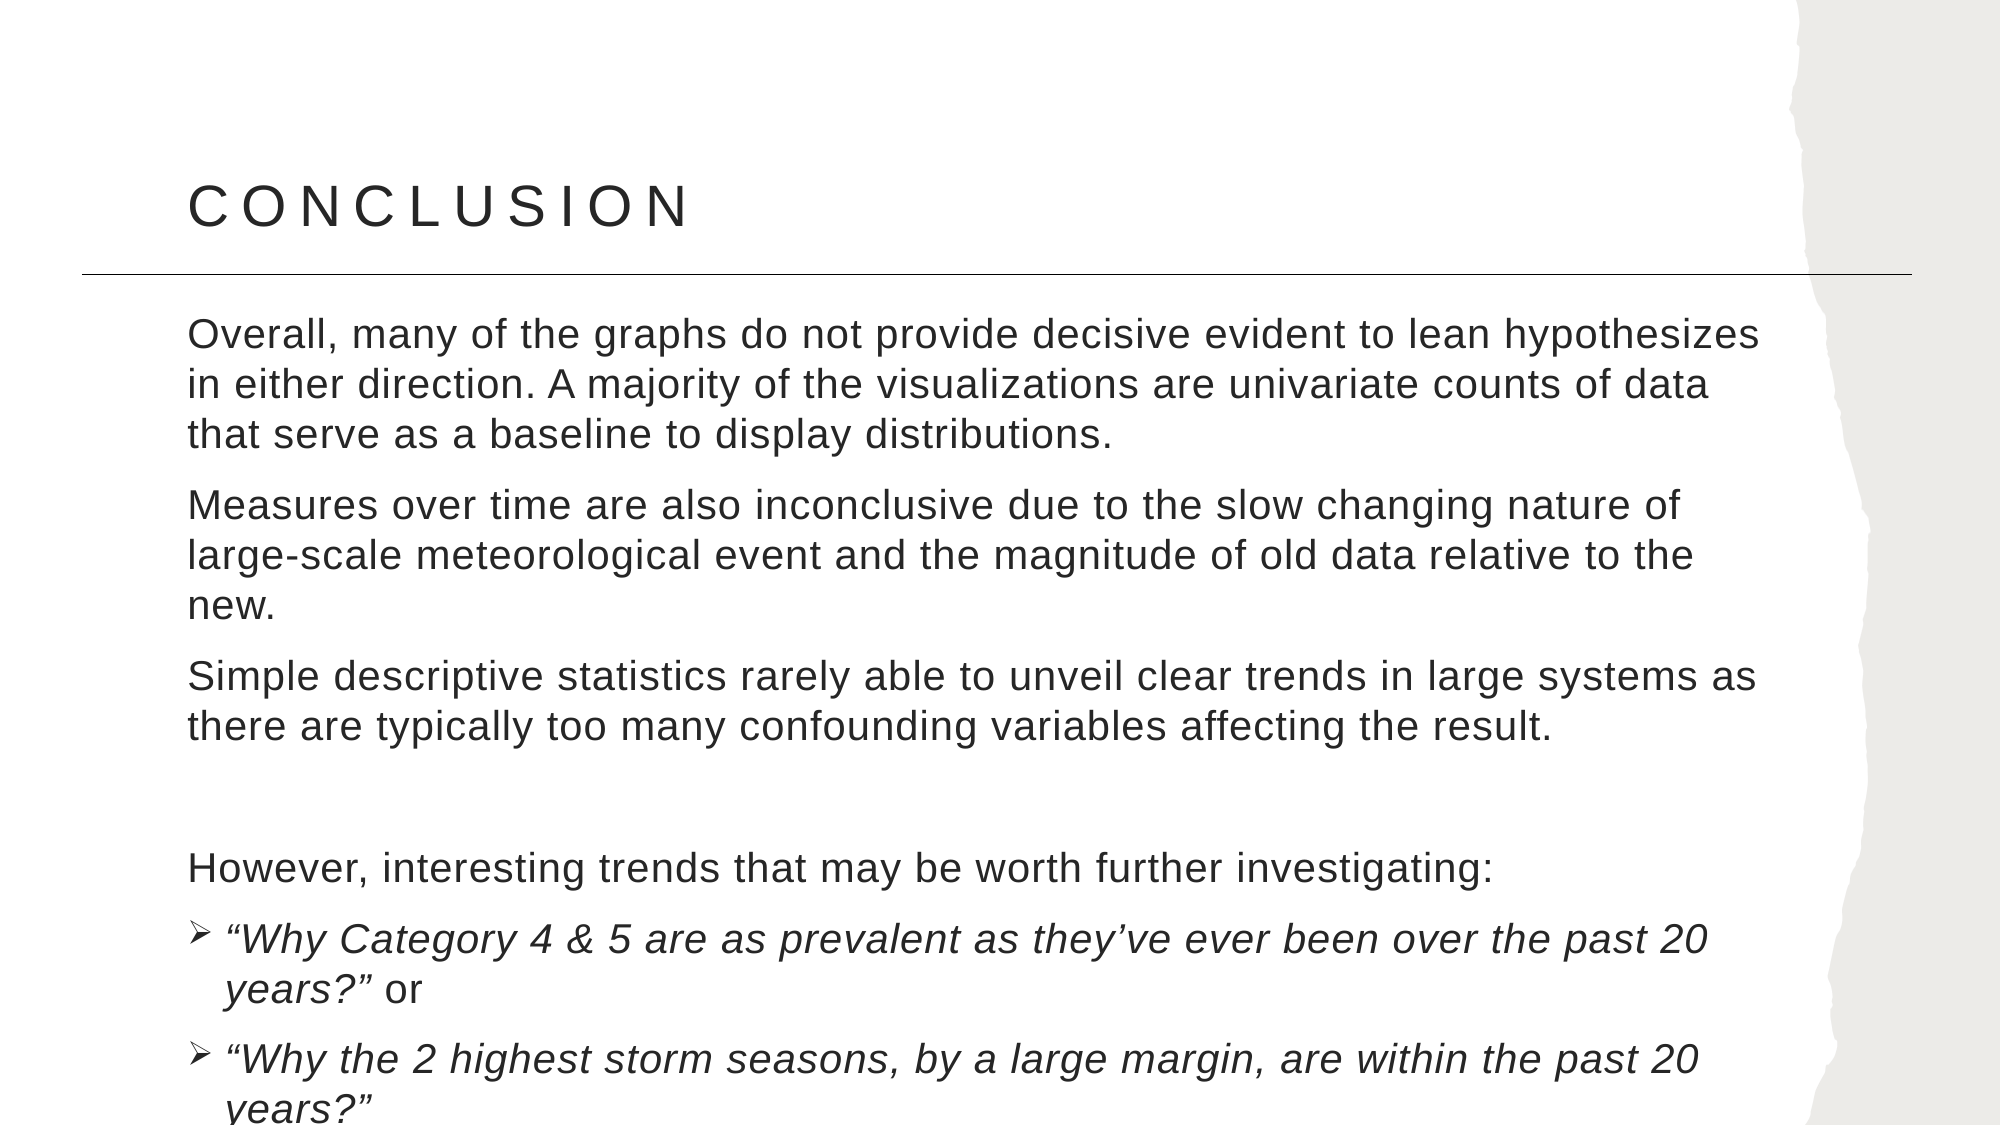

# Conclusion
Overall, many of the graphs do not provide decisive evident to lean hypothesizes in either direction. A majority of the visualizations are univariate counts of data that serve as a baseline to display distributions.
Measures over time are also inconclusive due to the slow changing nature of large-scale meteorological event and the magnitude of old data relative to the new.
Simple descriptive statistics rarely able to unveil clear trends in large systems as there are typically too many confounding variables affecting the result.

However, interesting trends that may be worth further investigating:
“Why Category 4 & 5 are as prevalent as they’ve ever been over the past 20 years?” or
“Why the 2 highest storm seasons, by a large margin, are within the past 20 years?”